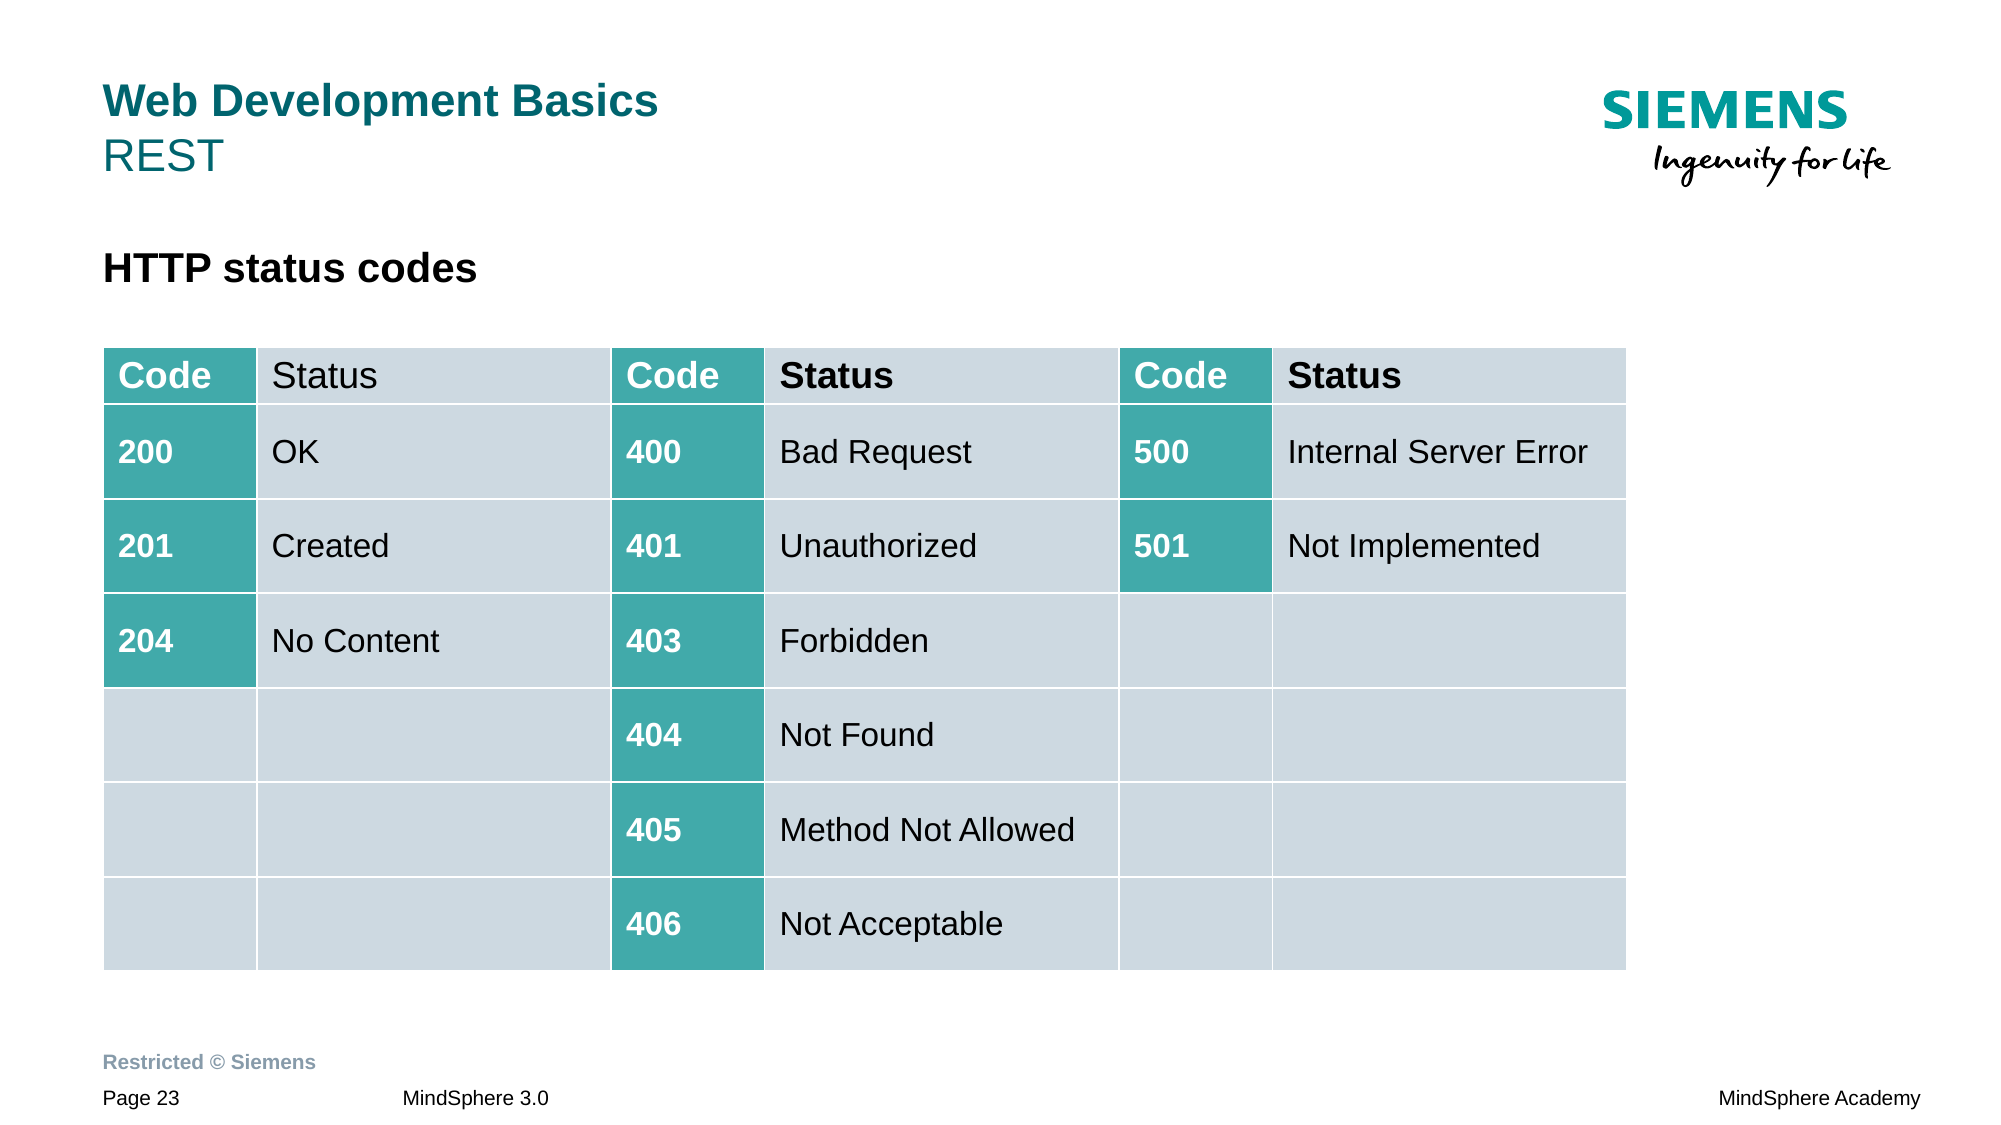

# Web Development Basics REST
HTTP status codes

| Code | Status | Code | Status | Code | Status |
| --- | --- | --- | --- | --- | --- |
| 200 | OK | 400 | Bad Request | 500 | Internal Server Error |
| 201 | Created | 401 | Unauthorized | 501 | Not Implemented |
| 204 | No Content | 403 | Forbidden |  |  |
|  |  | 404 | Not Found |  |  |
|  |  | 405 | Method Not Allowed |  |  |
|  |  | 406 | Not Acceptable |  |  |